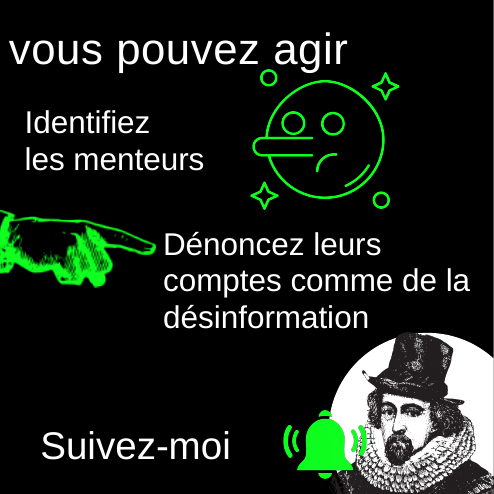

vous pouvez agir

Identifiez
les menteurs

Dénoncez leurs comptes comme de la désinformation

Suivez-moi